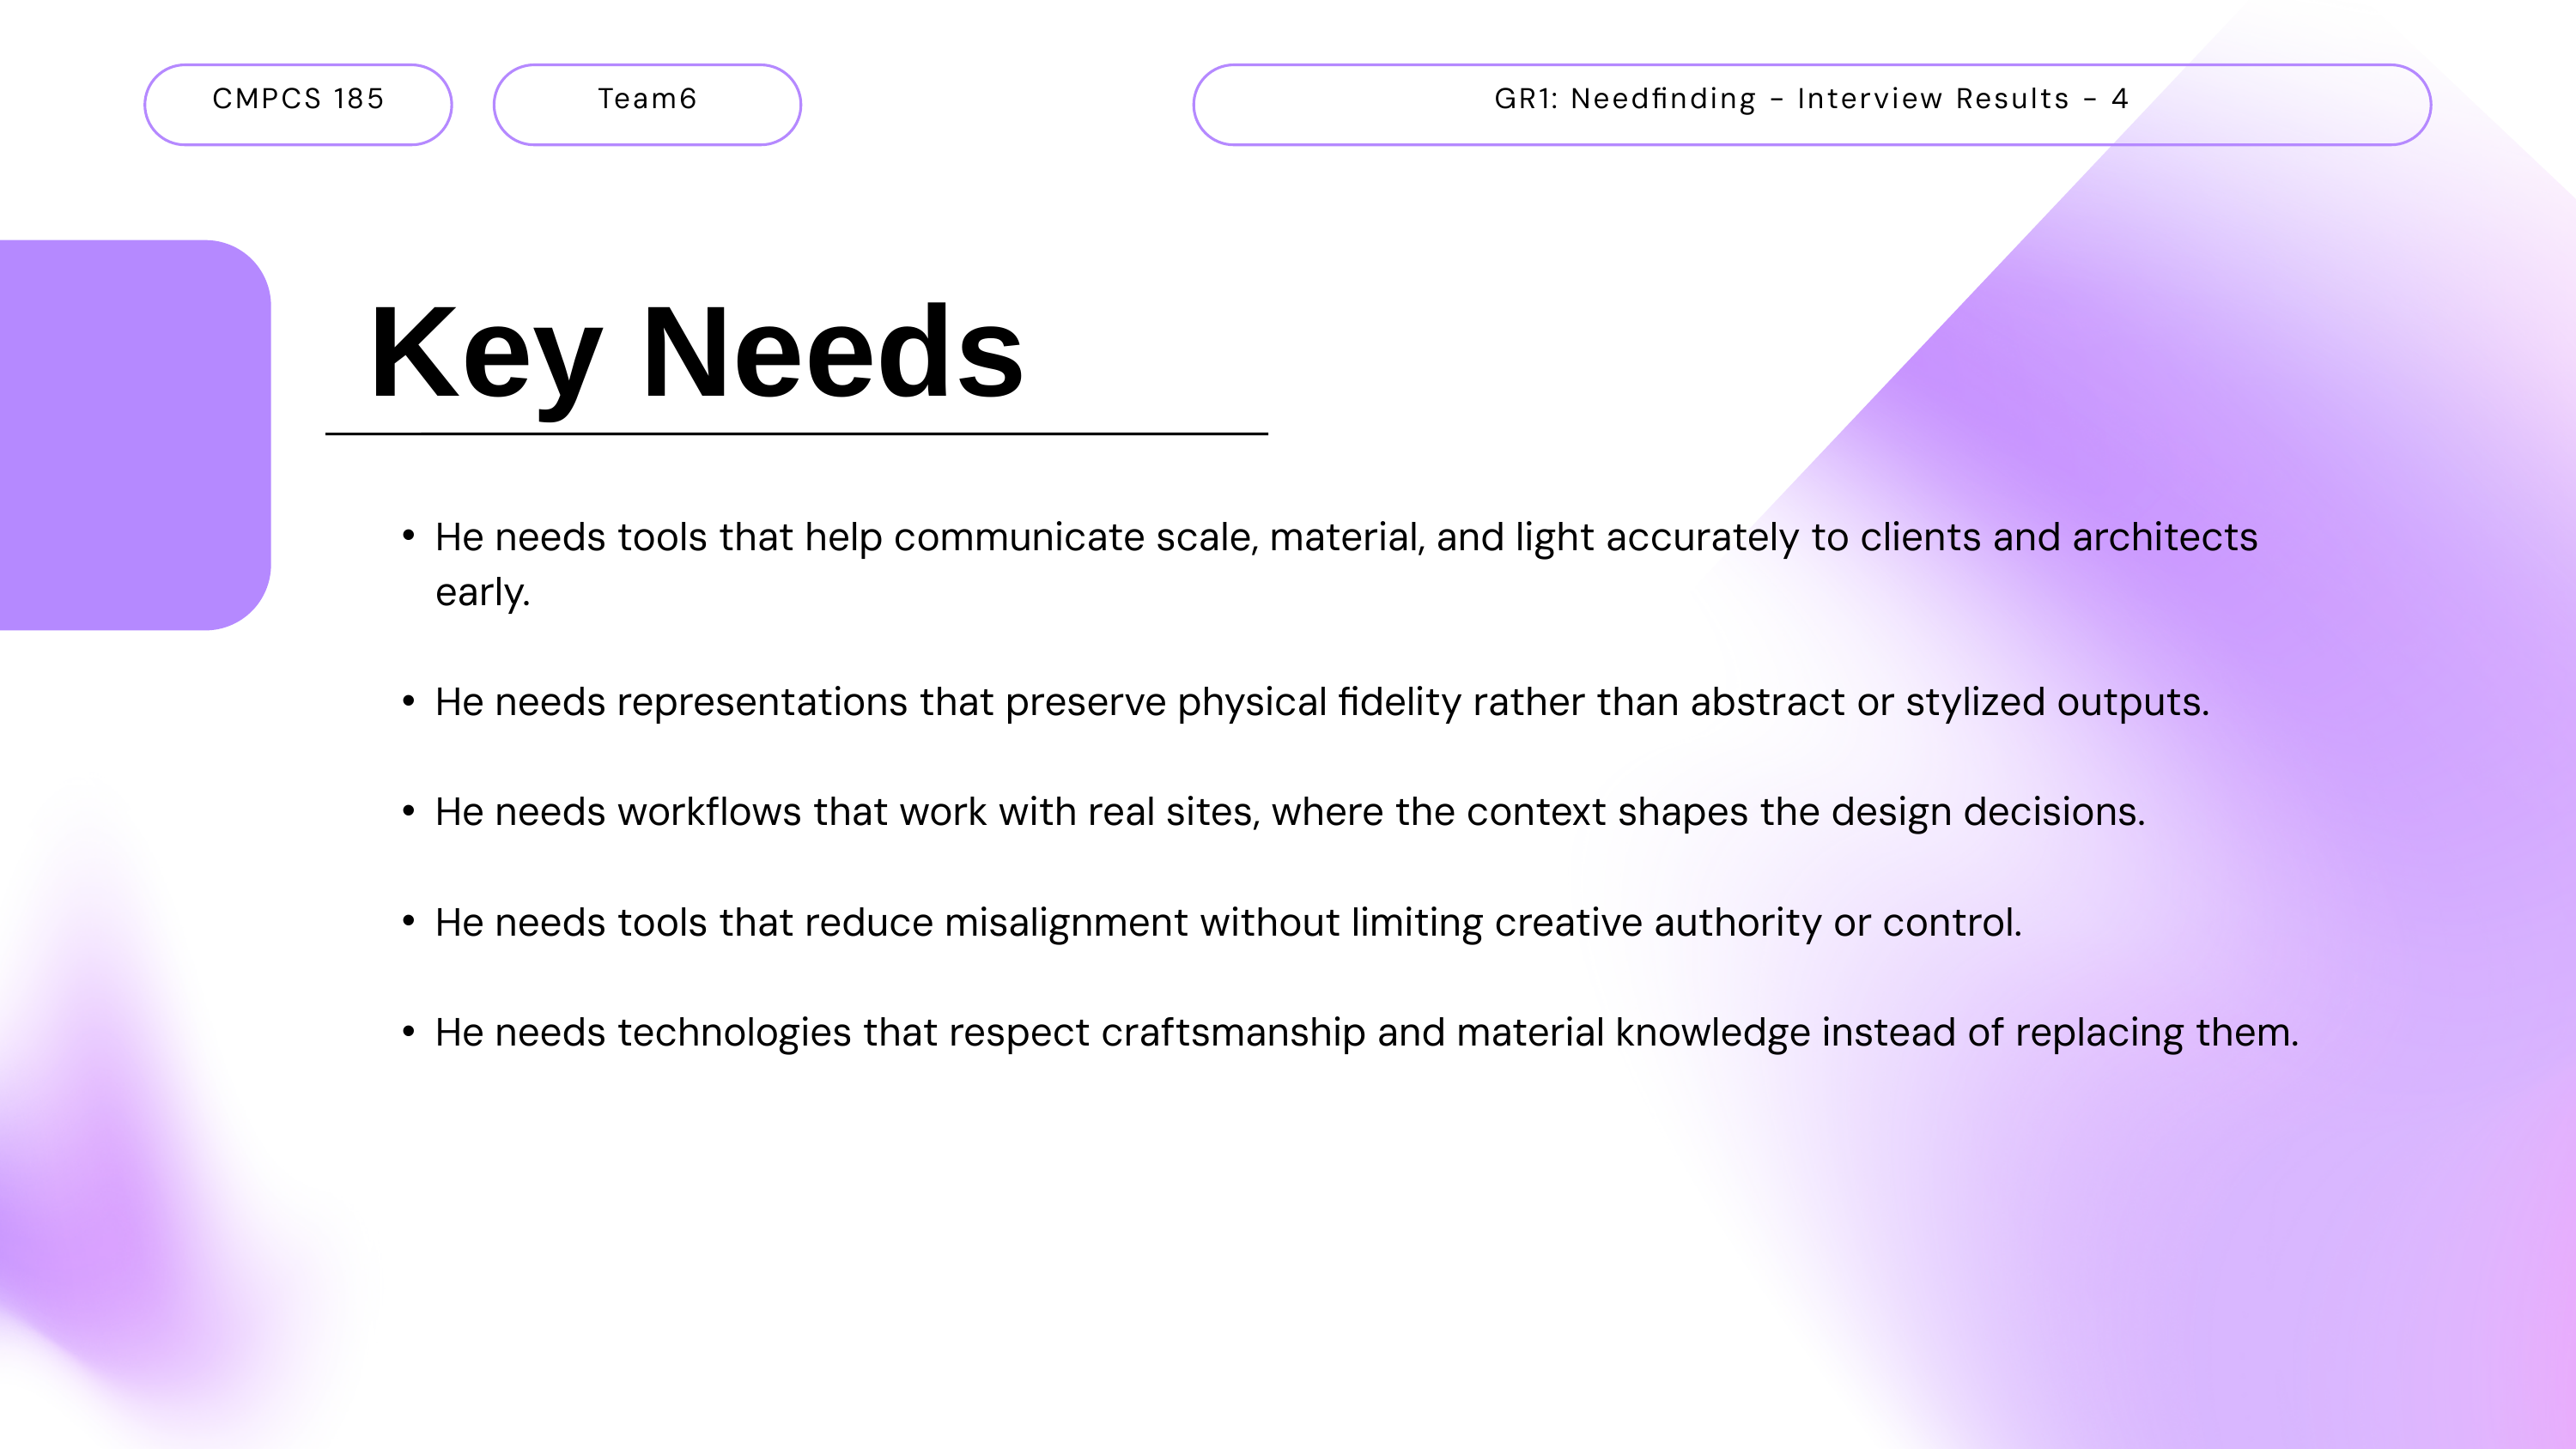

CMPCS 185

Team6

GR1: Needfinding - Interview Results - 4

Key Needs

He needs tools that help communicate scale, material, and light accurately to clients and architects early.

He needs representations that preserve physical fidelity rather than abstract or stylized outputs.

He needs workflows that work with real sites, where the context shapes the design decisions.

He needs tools that reduce misalignment without limiting creative authority or control.

He needs technologies that respect craftsmanship and material knowledge instead of replacing them.